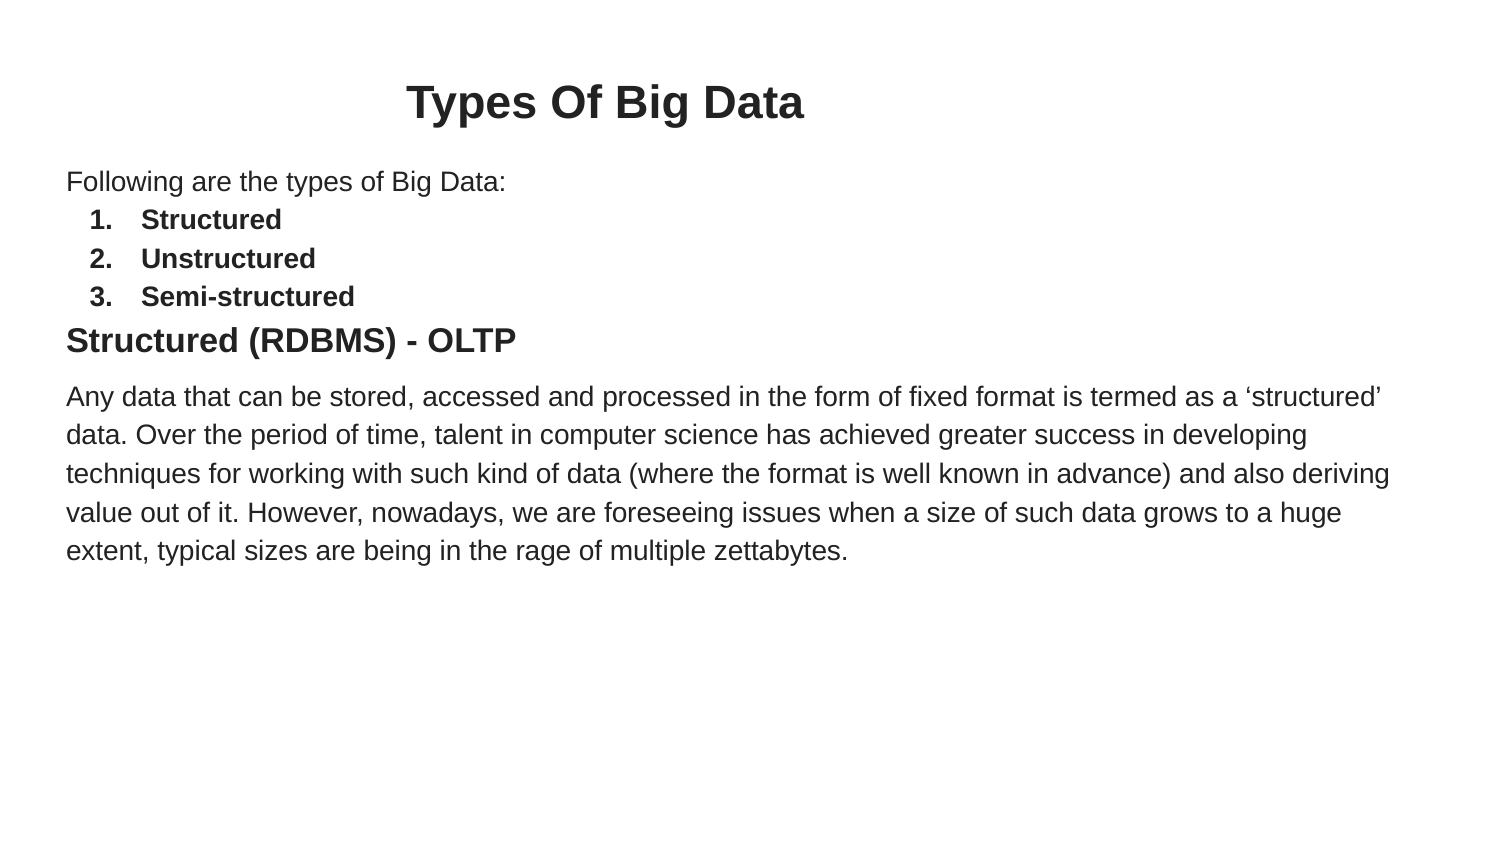

# Types Of Big Data

Following are the types of Big Data:
Structured
Unstructured
Semi-structured
Structured (RDBMS) - OLTP
Any data that can be stored, accessed and processed in the form of fixed format is termed as a ‘structured’ data. Over the period of time, talent in computer science has achieved greater success in developing techniques for working with such kind of data (where the format is well known in advance) and also deriving value out of it. However, nowadays, we are foreseeing issues when a size of such data grows to a huge extent, typical sizes are being in the rage of multiple zettabytes.